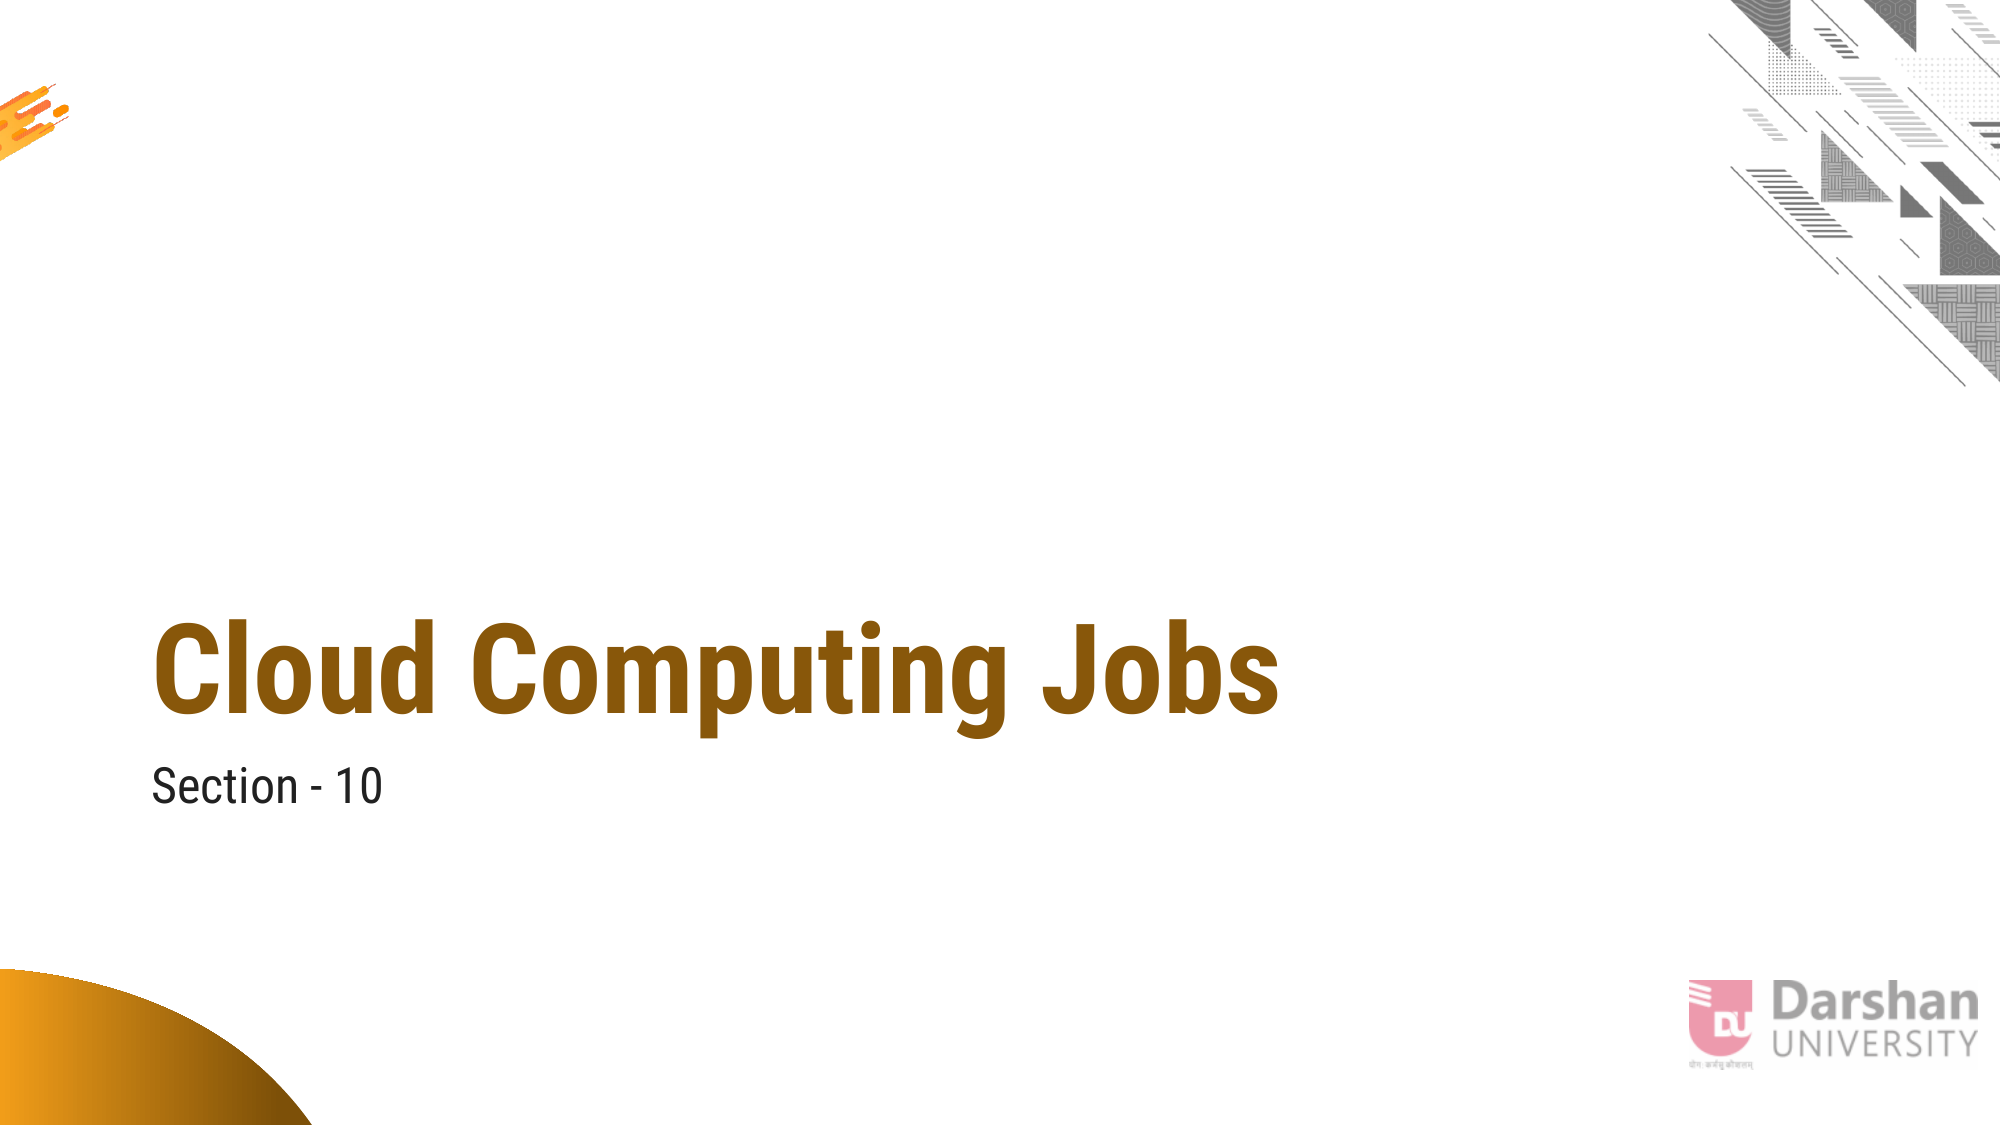

# Cloud Computing Jobs
Section - 10